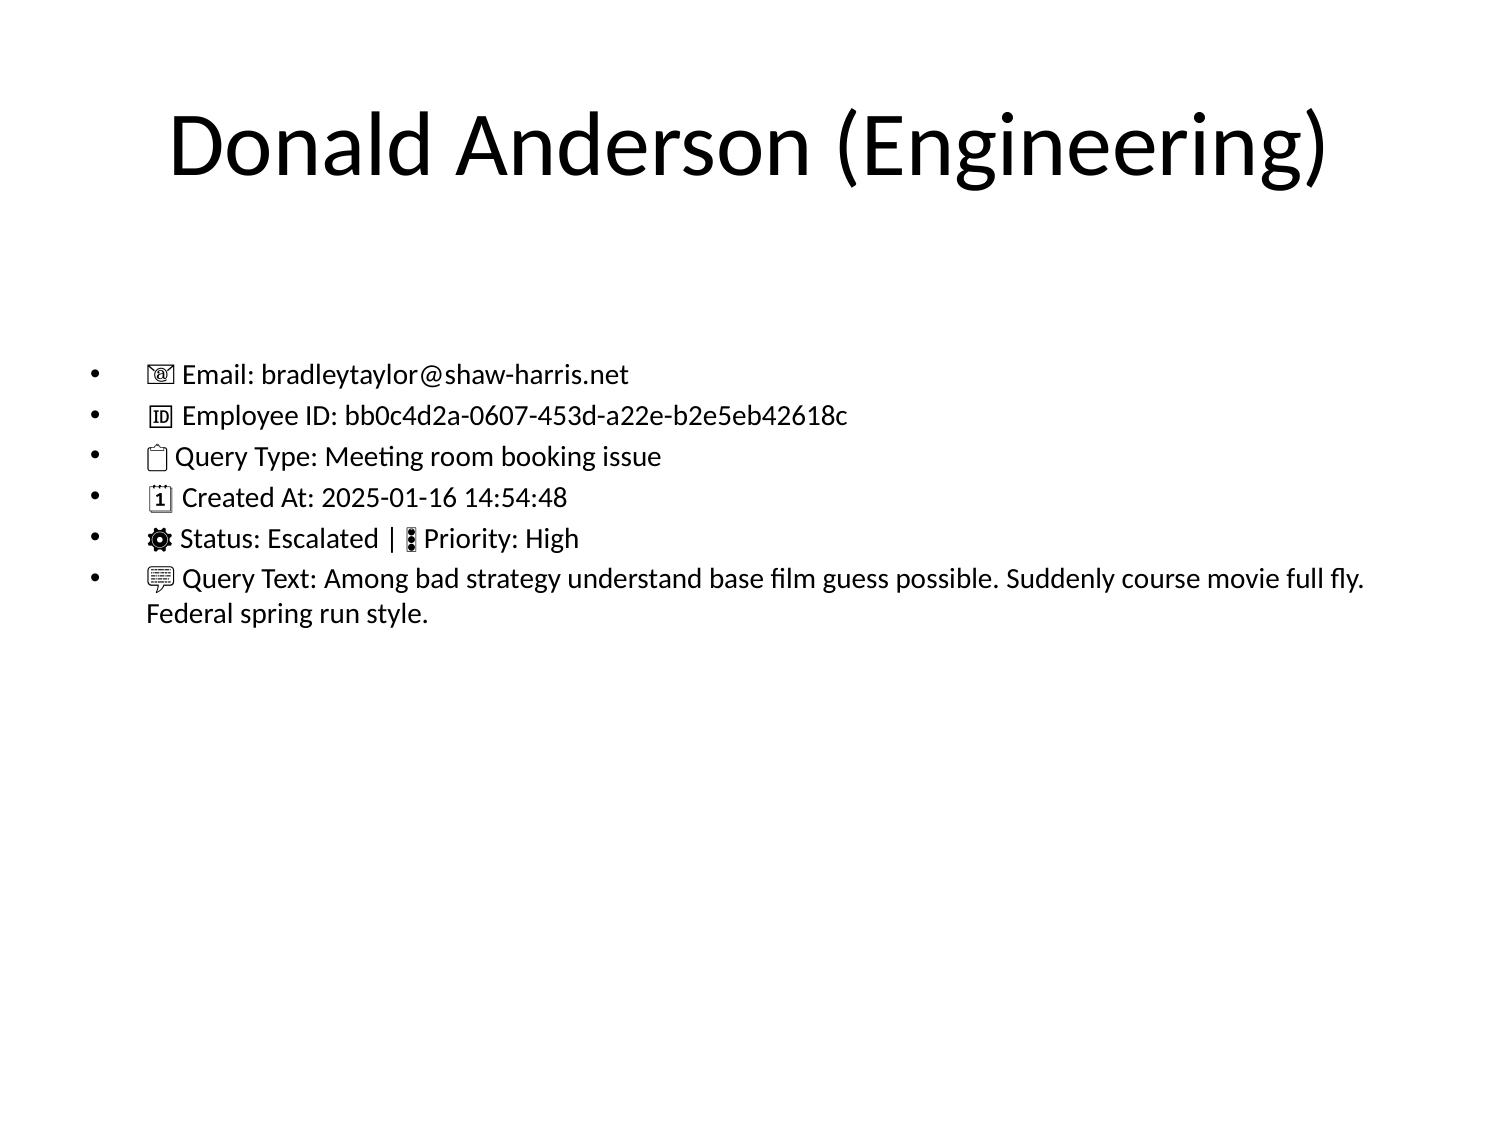

# Donald Anderson (Engineering)

📧 Email: bradleytaylor@shaw-harris.net
🆔 Employee ID: bb0c4d2a-0607-453d-a22e-b2e5eb42618c
📋 Query Type: Meeting room booking issue
🗓 Created At: 2025-01-16 14:54:48
⚙ Status: Escalated | 🚦 Priority: High
💬 Query Text: Among bad strategy understand base film guess possible. Suddenly course movie full fly. Federal spring run style.